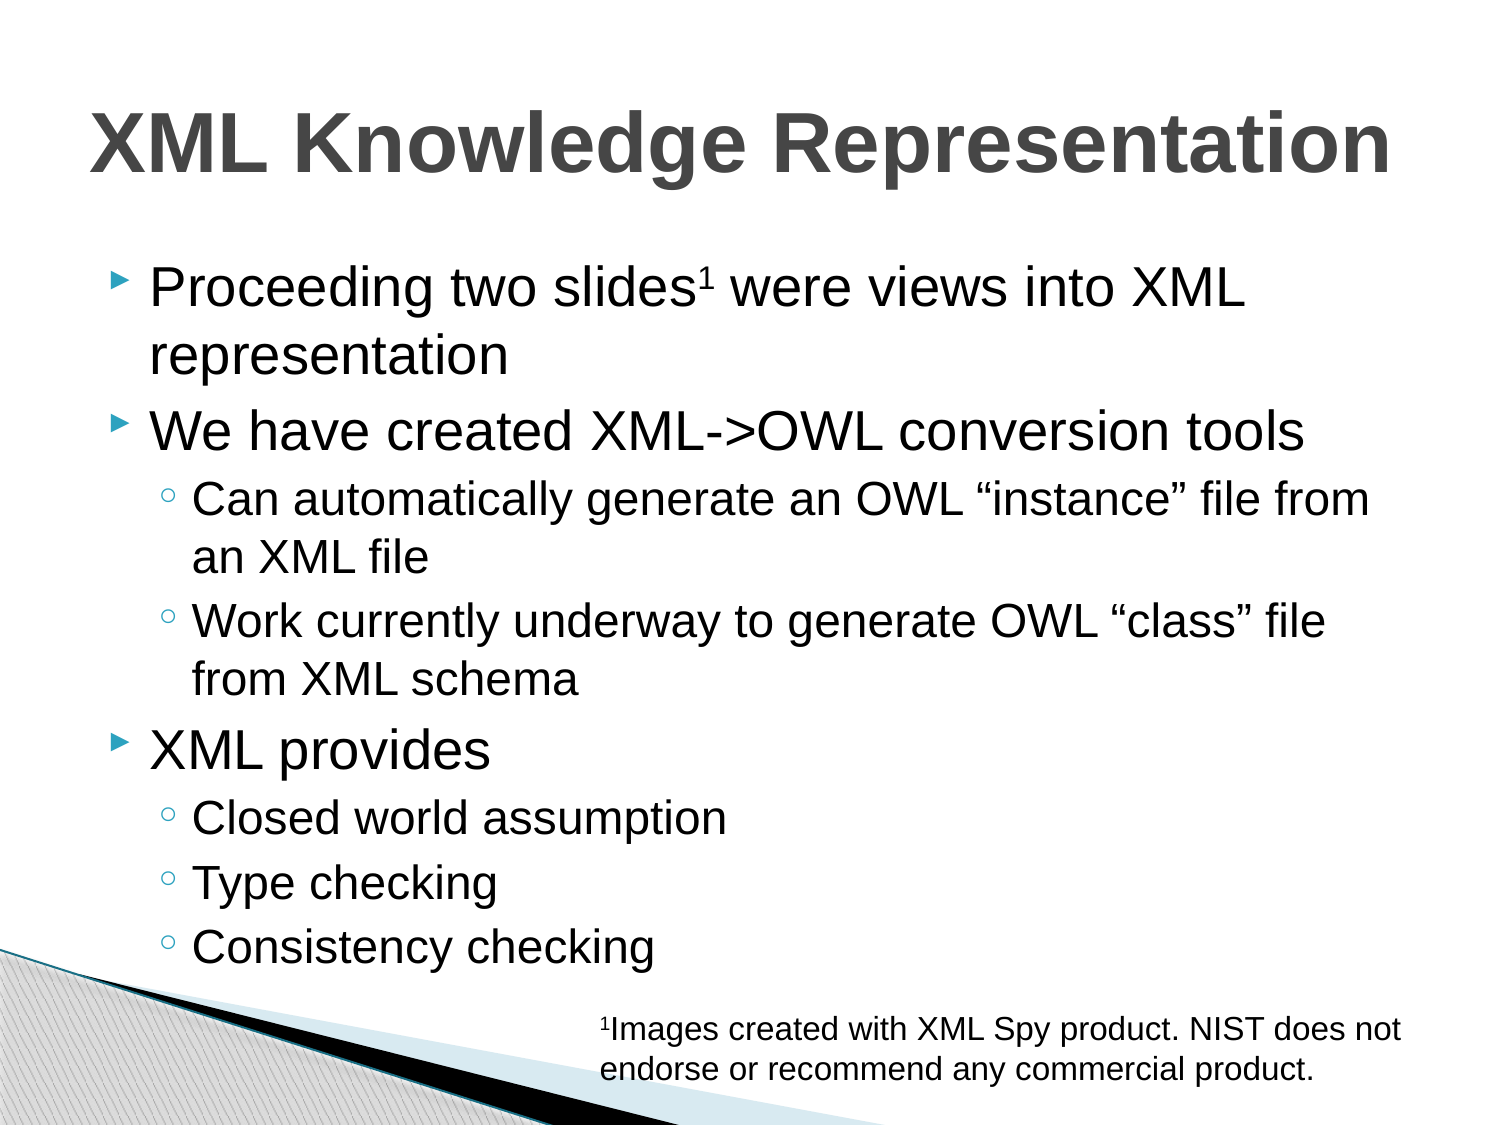

# XML Knowledge Representation
Proceeding two slides1 were views into XML representation
We have created XML->OWL conversion tools
Can automatically generate an OWL “instance” file from an XML file
Work currently underway to generate OWL “class” file from XML schema
XML provides
Closed world assumption
Type checking
Consistency checking
1Images created with XML Spy product. NIST does not endorse or recommend any commercial product.